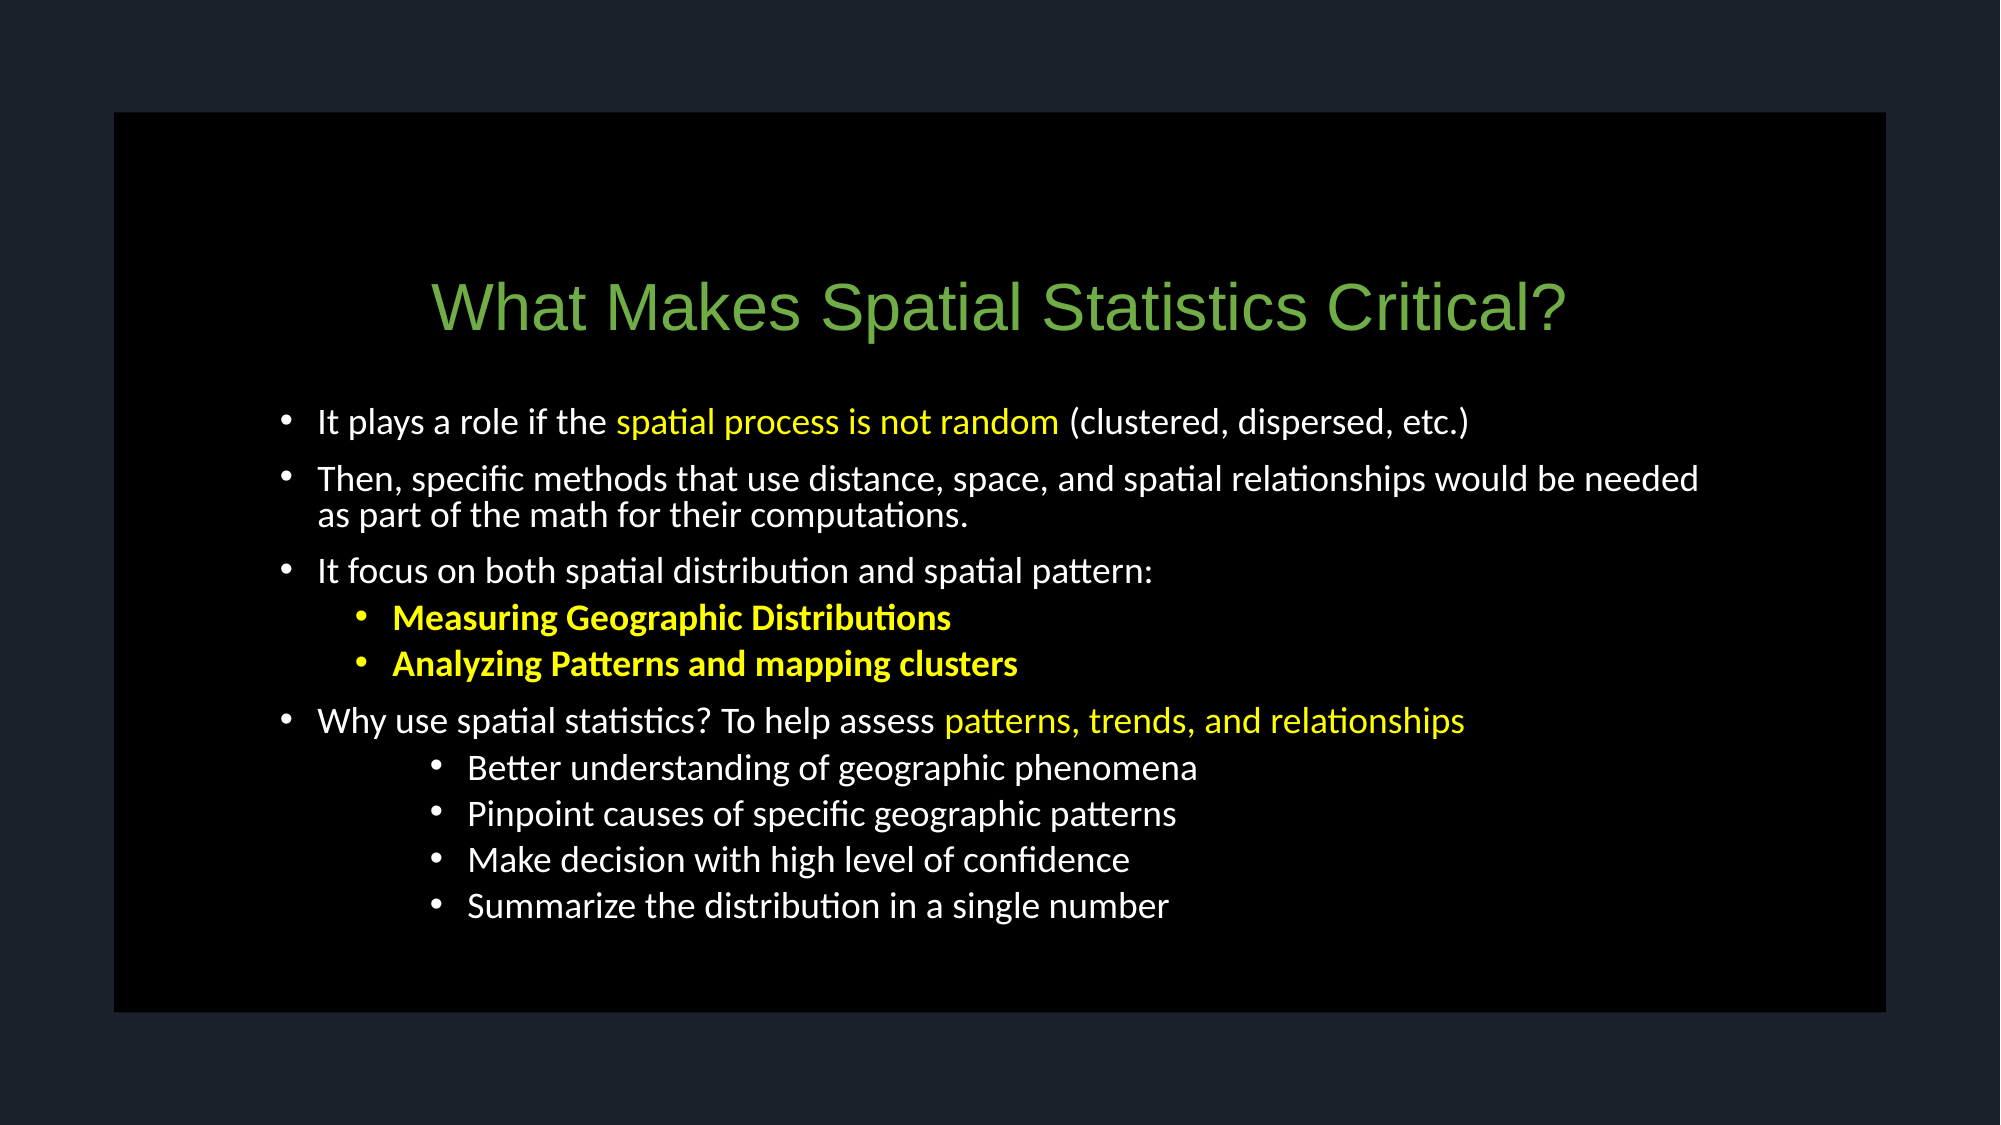

# What Makes Spatial Statistics Critical?
It plays a role if the spatial process is not random (clustered, dispersed, etc.)
Then, specific methods that use distance, space, and spatial relationships would be needed as part of the math for their computations.
It focus on both spatial distribution and spatial pattern:
Measuring Geographic Distributions
Analyzing Patterns and mapping clusters
Why use spatial statistics? To help assess patterns, trends, and relationships
Better understanding of geographic phenomena
Pinpoint causes of specific geographic patterns
Make decision with high level of confidence
Summarize the distribution in a single number